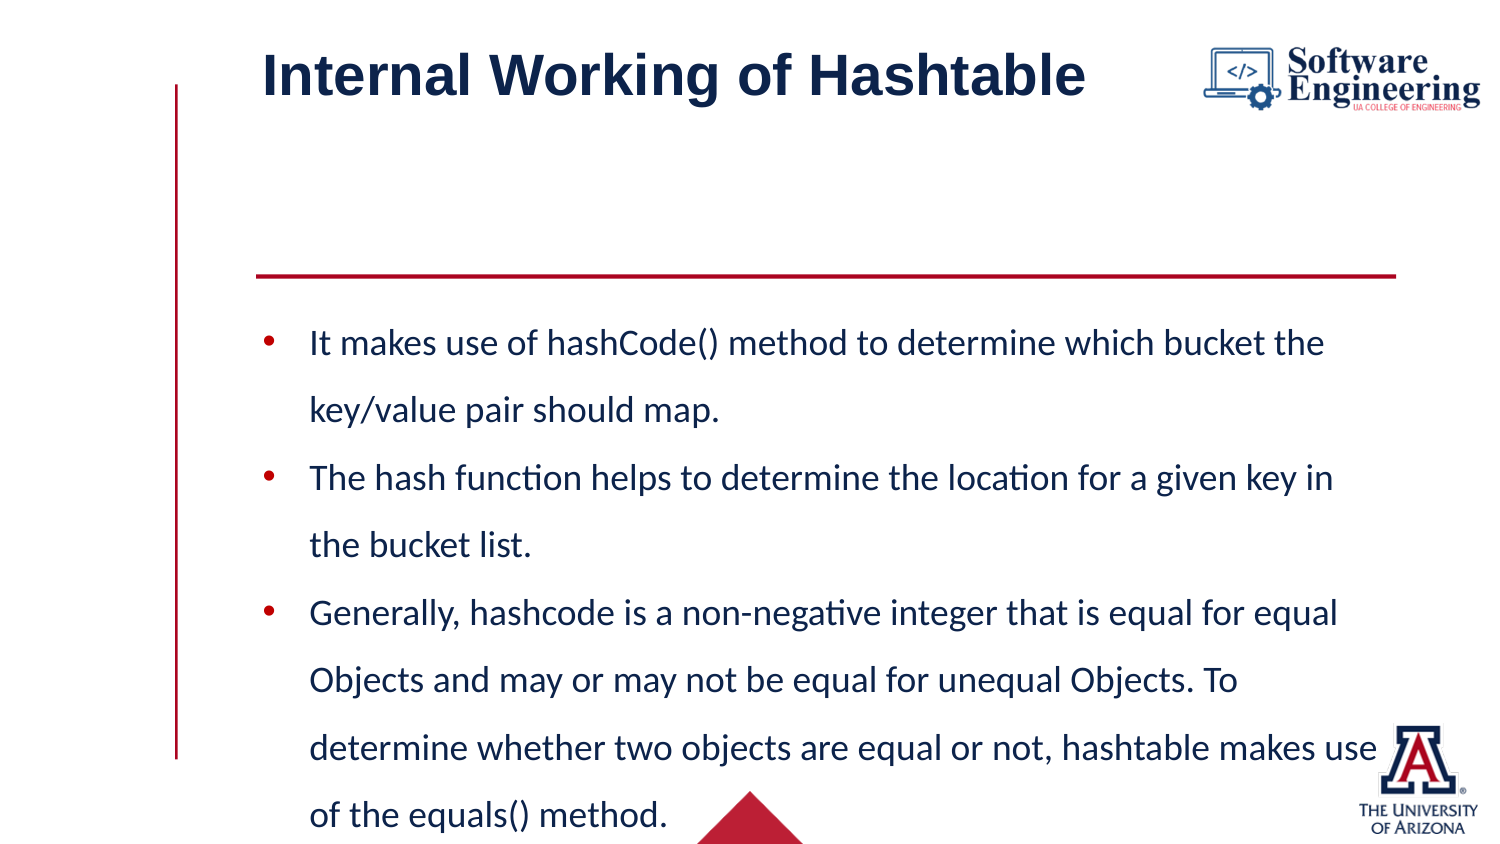

# Internal Working of Hashtable

It makes use of hashCode() method to determine which bucket the key/value pair should map.
The hash function helps to determine the location for a given key in the bucket list.
Generally, hashcode is a non-negative integer that is equal for equal Objects and may or may not be equal for unequal Objects. To determine whether two objects are equal or not, hashtable makes use of the equals() method.